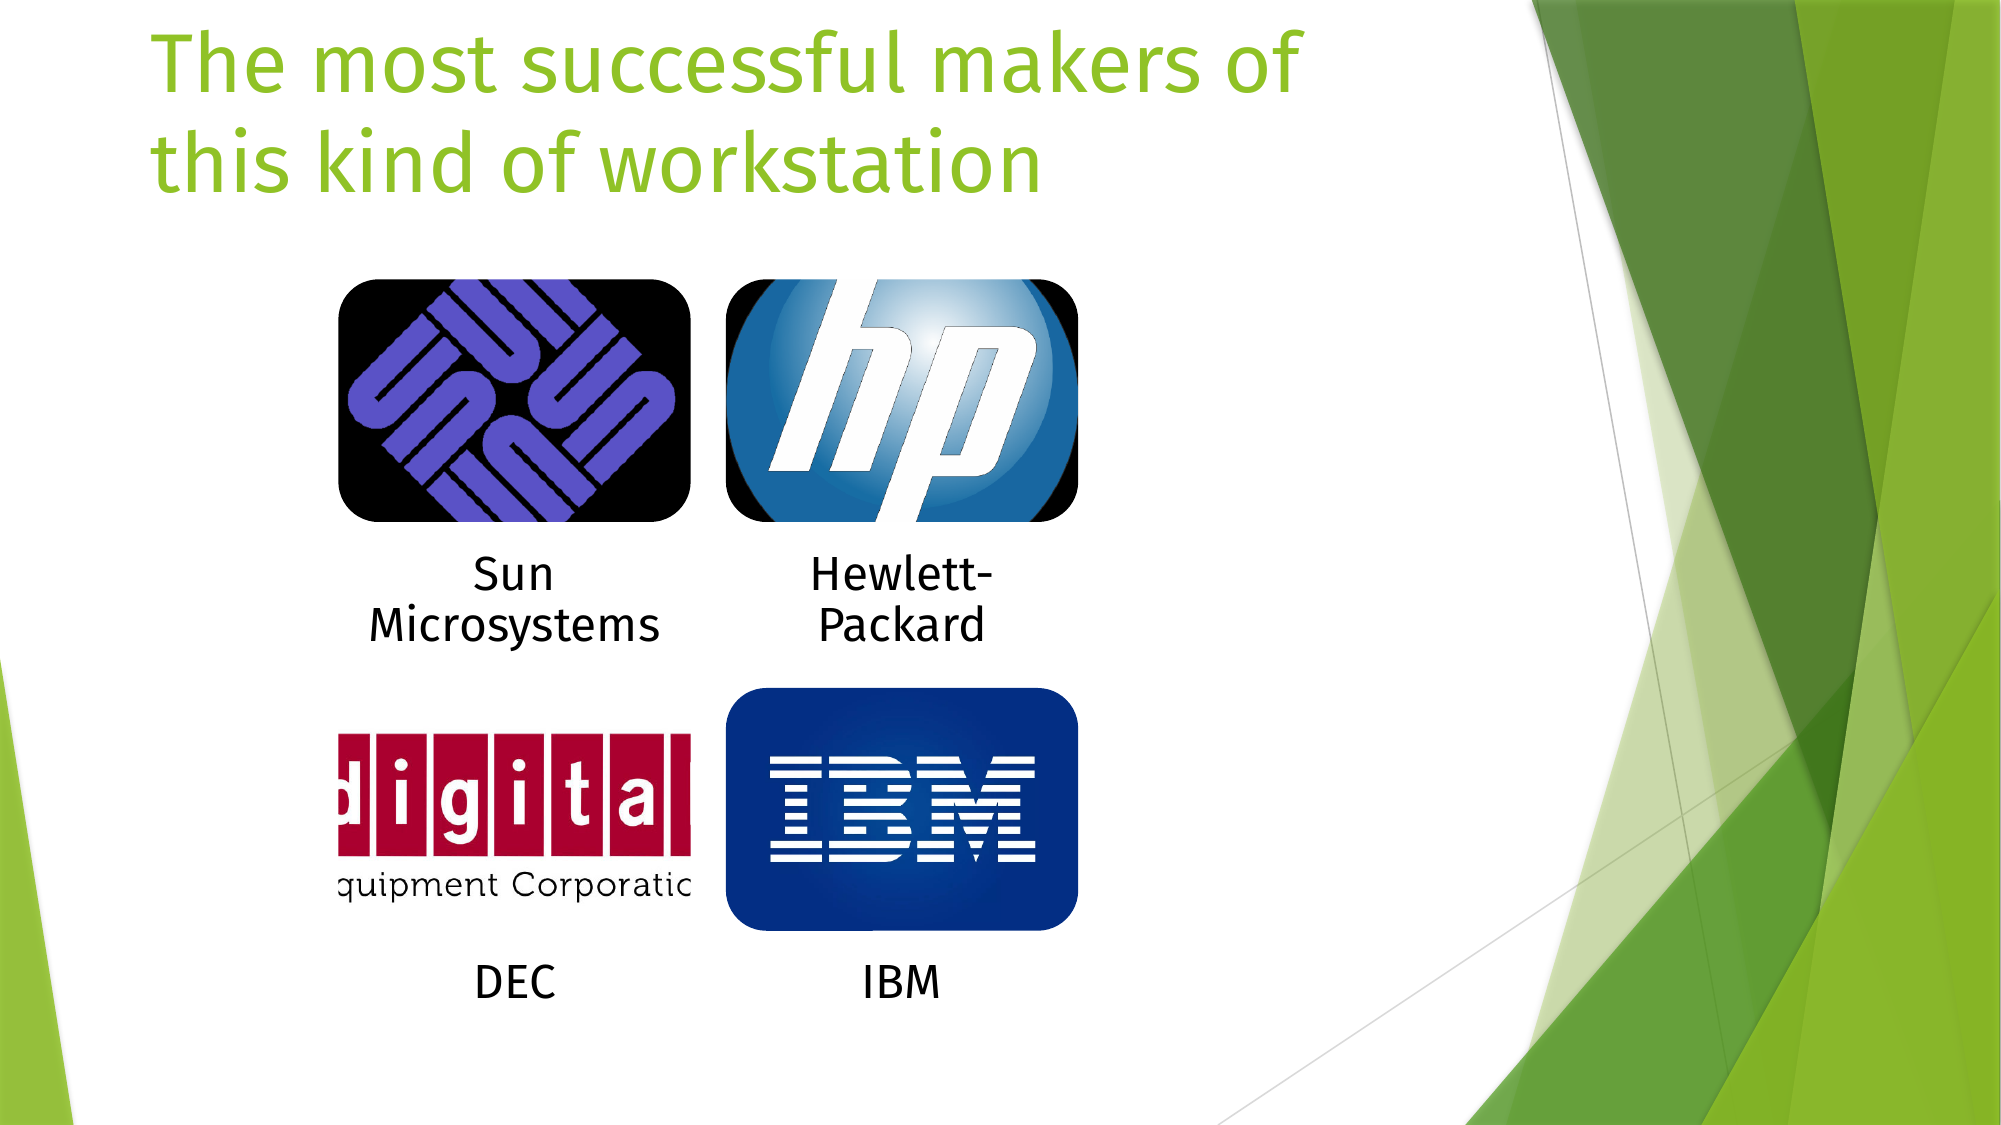

# The most successful makers of this kind of workstation
Sun Microsystems
Hewlett-Packard
DEC
IBM